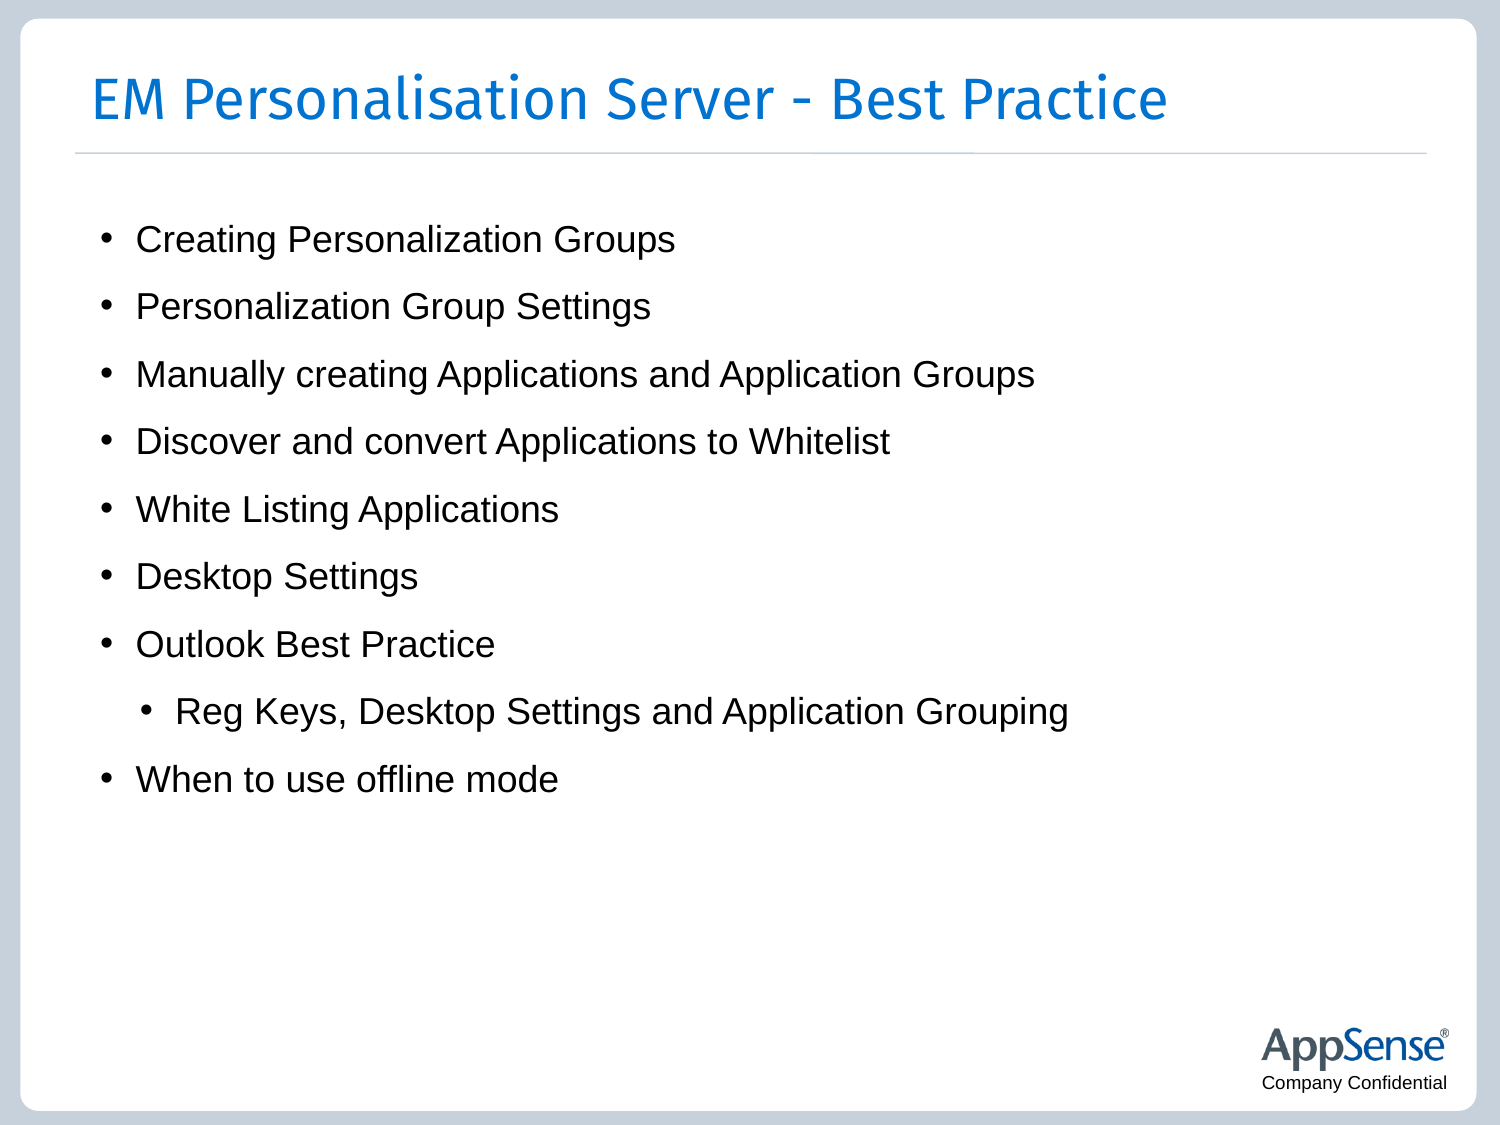

# EM Personalisation Server - Best Practice
Creating Personalization Groups
Personalization Group Settings
Manually creating Applications and Application Groups
Discover and convert Applications to Whitelist
White Listing Applications
Desktop Settings
Outlook Best Practice
Reg Keys, Desktop Settings and Application Grouping
When to use offline mode